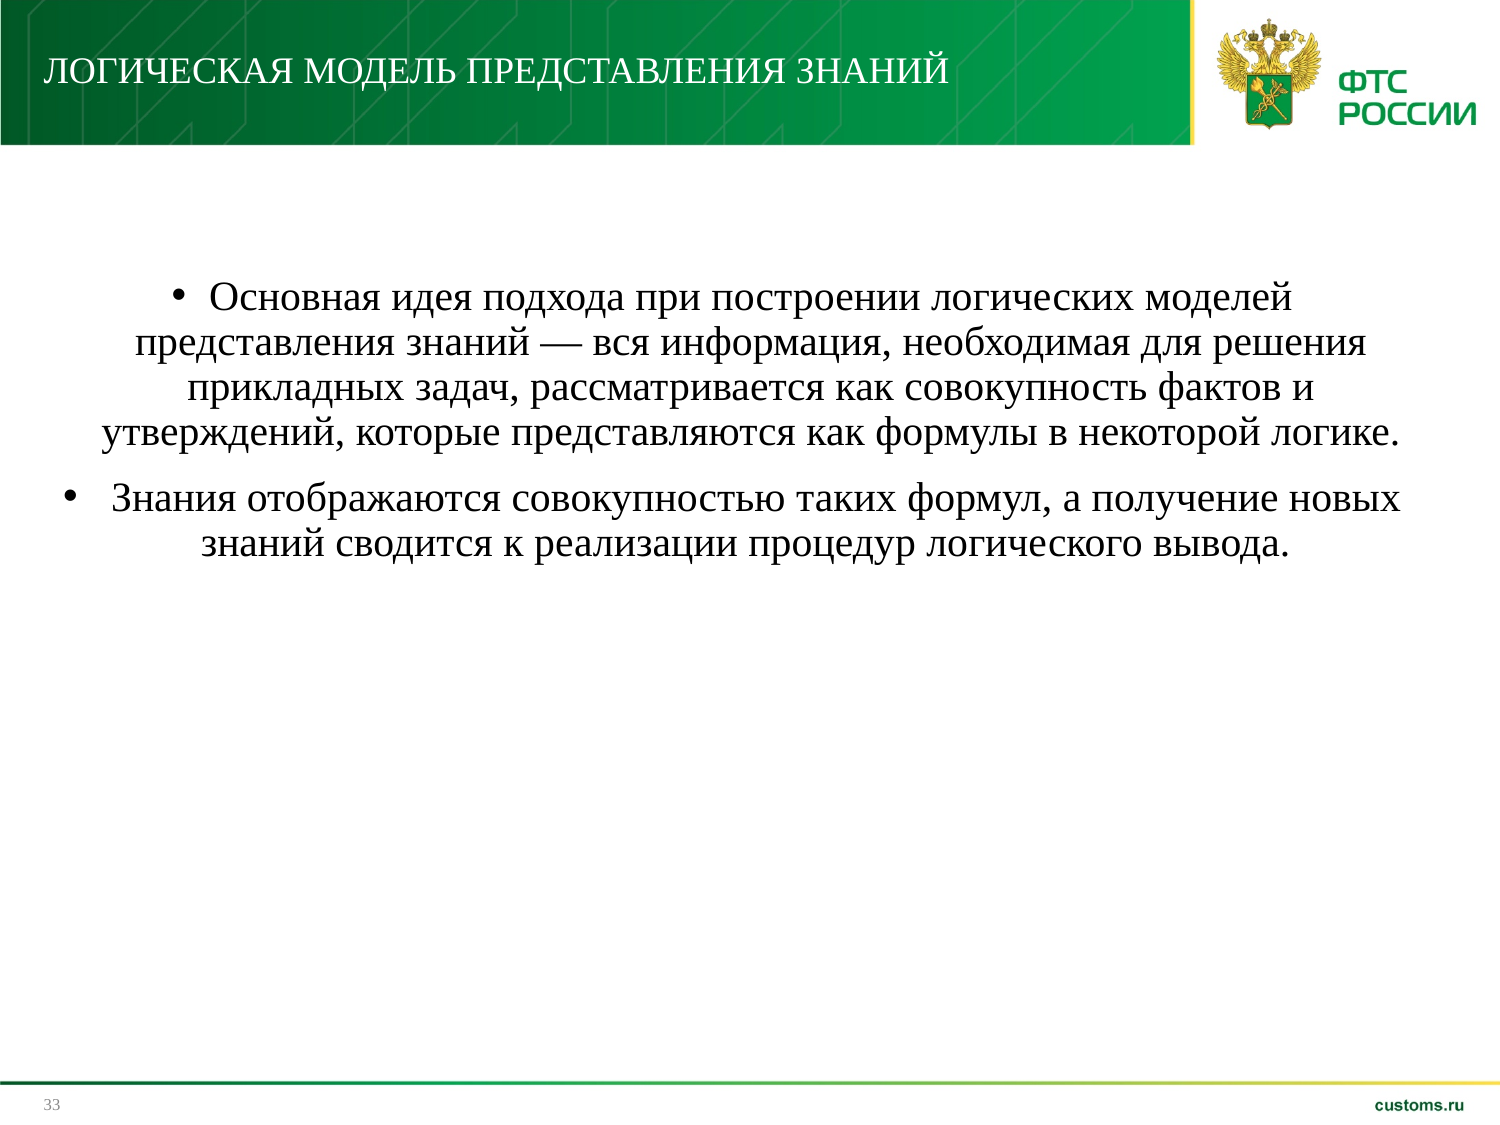

# ЛОГИЧЕСКАЯ МОДЕЛЬ ПРЕДСТАВЛЕНИЯ ЗНАНИЙ
Основная идея подхода при построении логических моделей представления знаний — вся информация, необходимая для решения прикладных задач, рассматривается как совокупность фактов и утверждений, которые представляются как формулы в некоторой логике.
 Знания отображаются совокупностью таких формул, а получение новых знаний сводится к реализации процедур логического вывода.
33